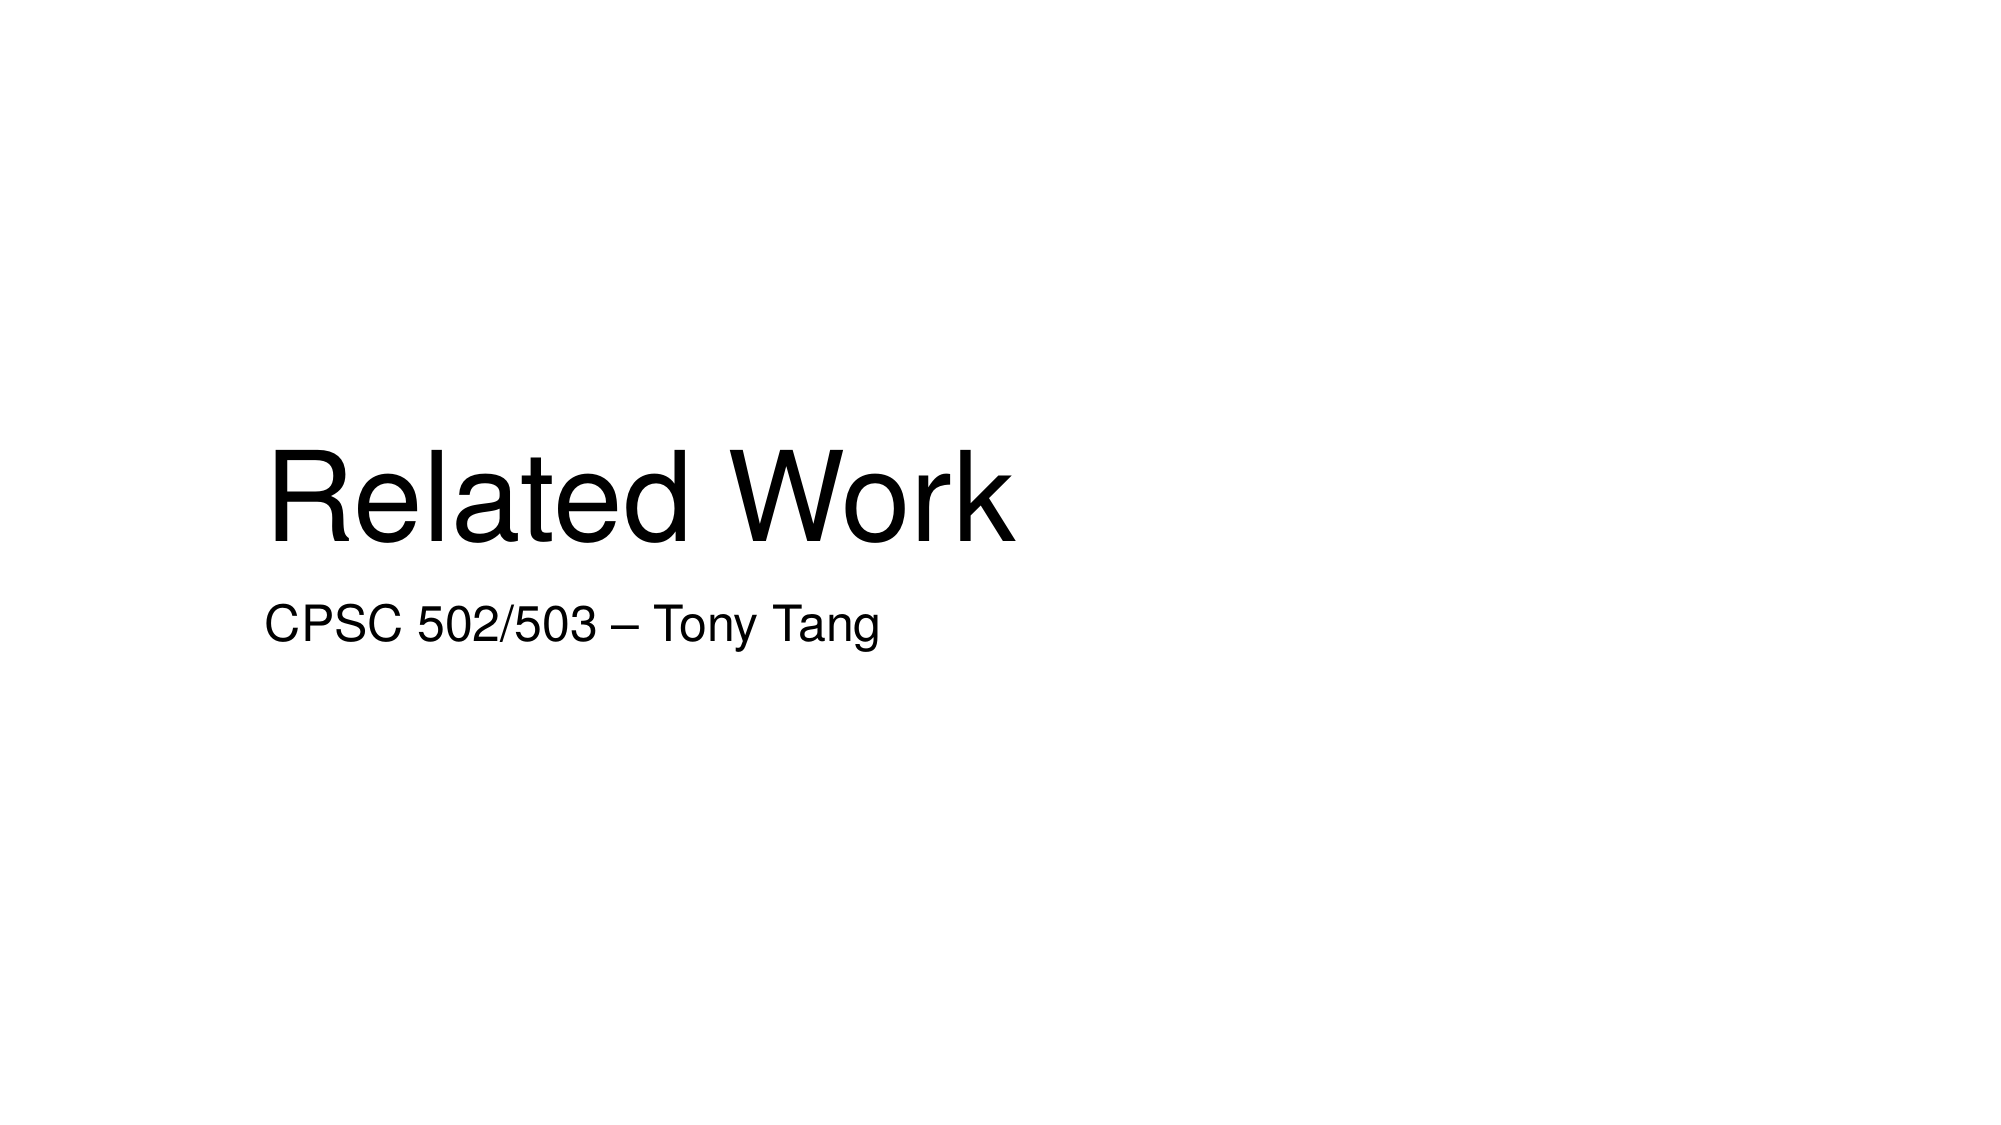

# Related Work
CPSC 502/503 – Tony Tang